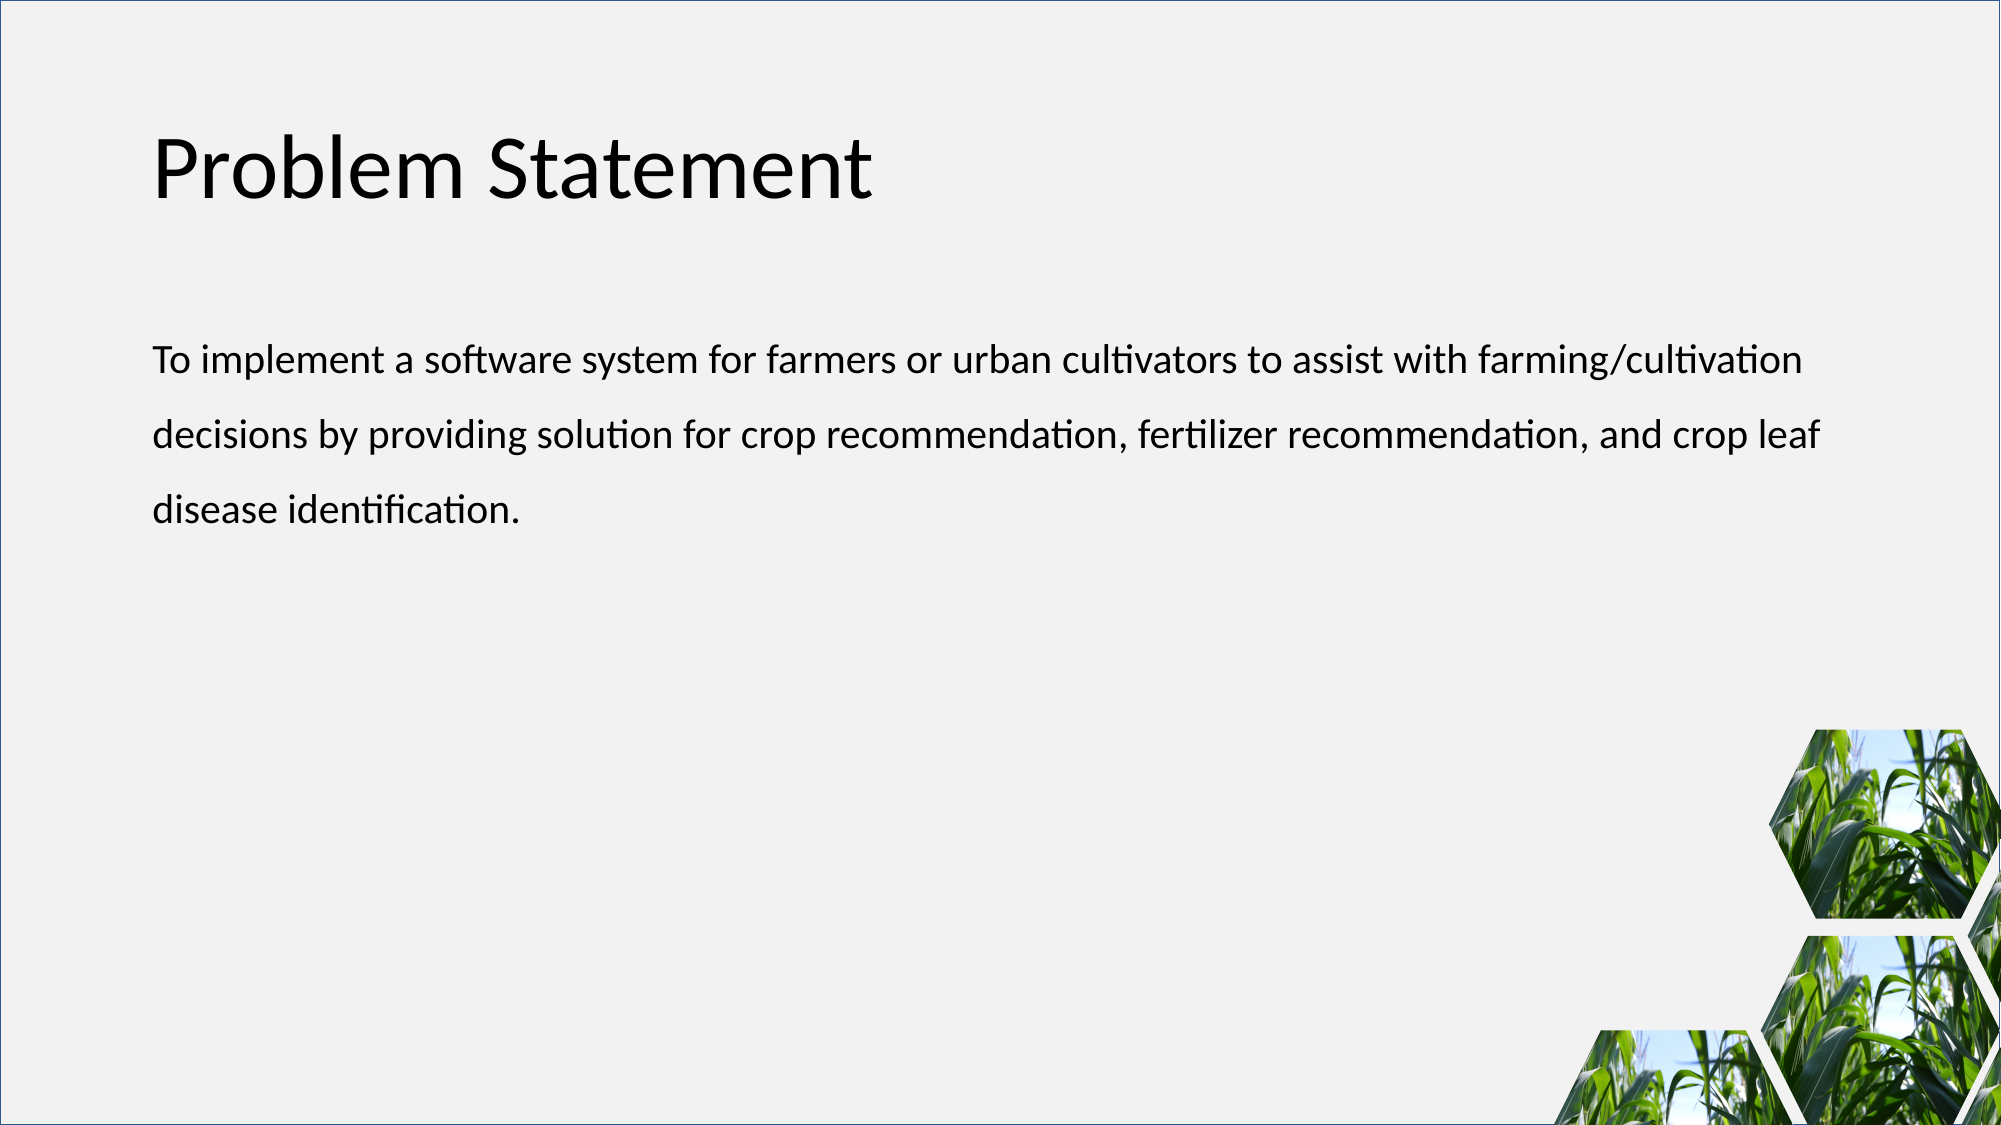

# Problem Statement
To implement a software system for farmers or urban cultivators to assist with farming/cultivation decisions by providing solution for crop recommendation, fertilizer recommendation, and crop leaf disease identification.